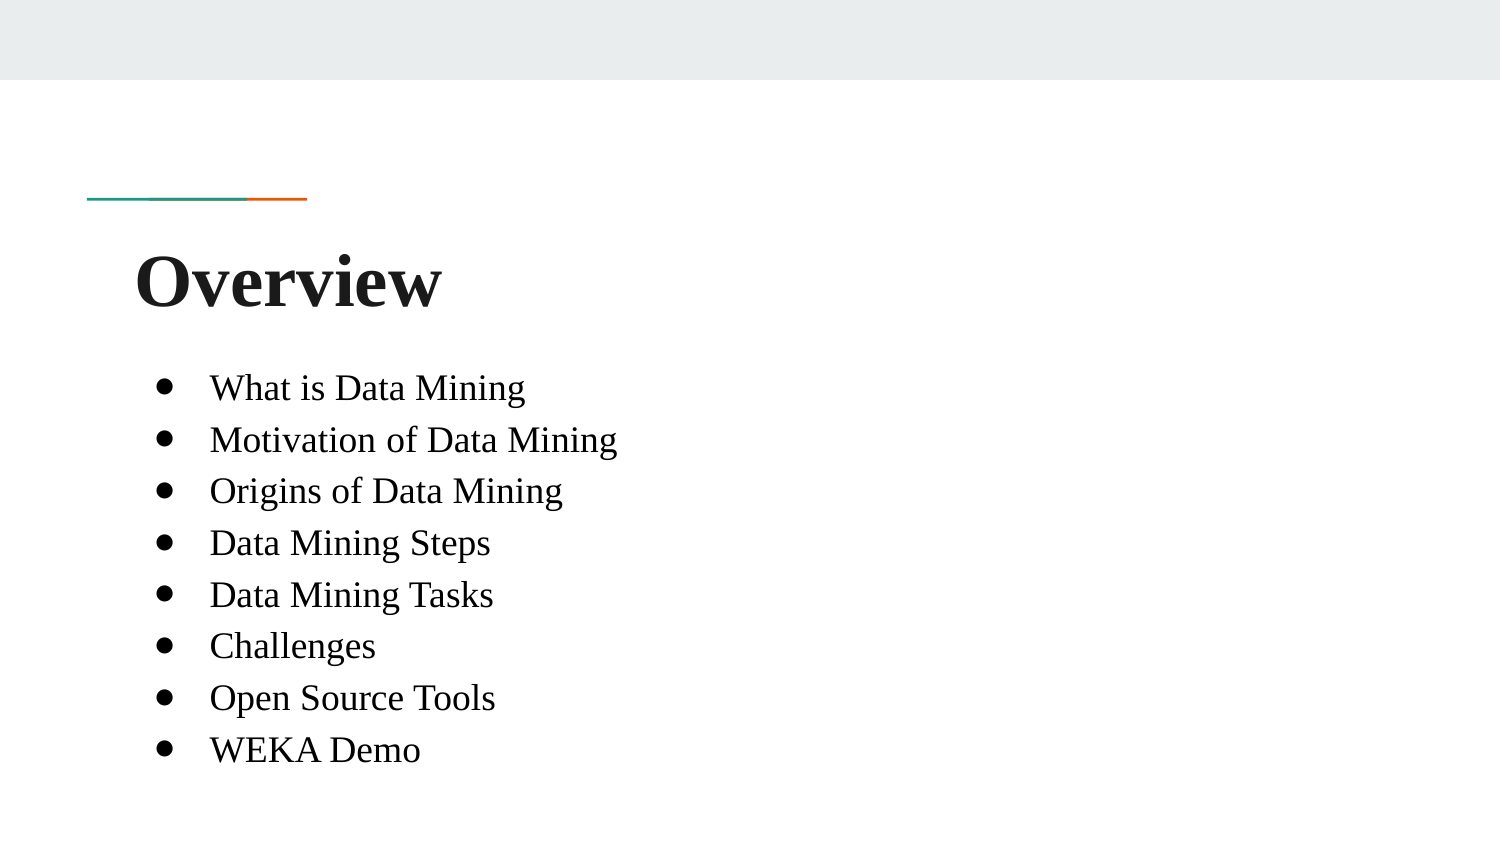

# Overview

What is Data Mining
Motivation of Data Mining
Origins of Data Mining
Data Mining Steps
Data Mining Tasks
Challenges
Open Source Tools
WEKA Demo